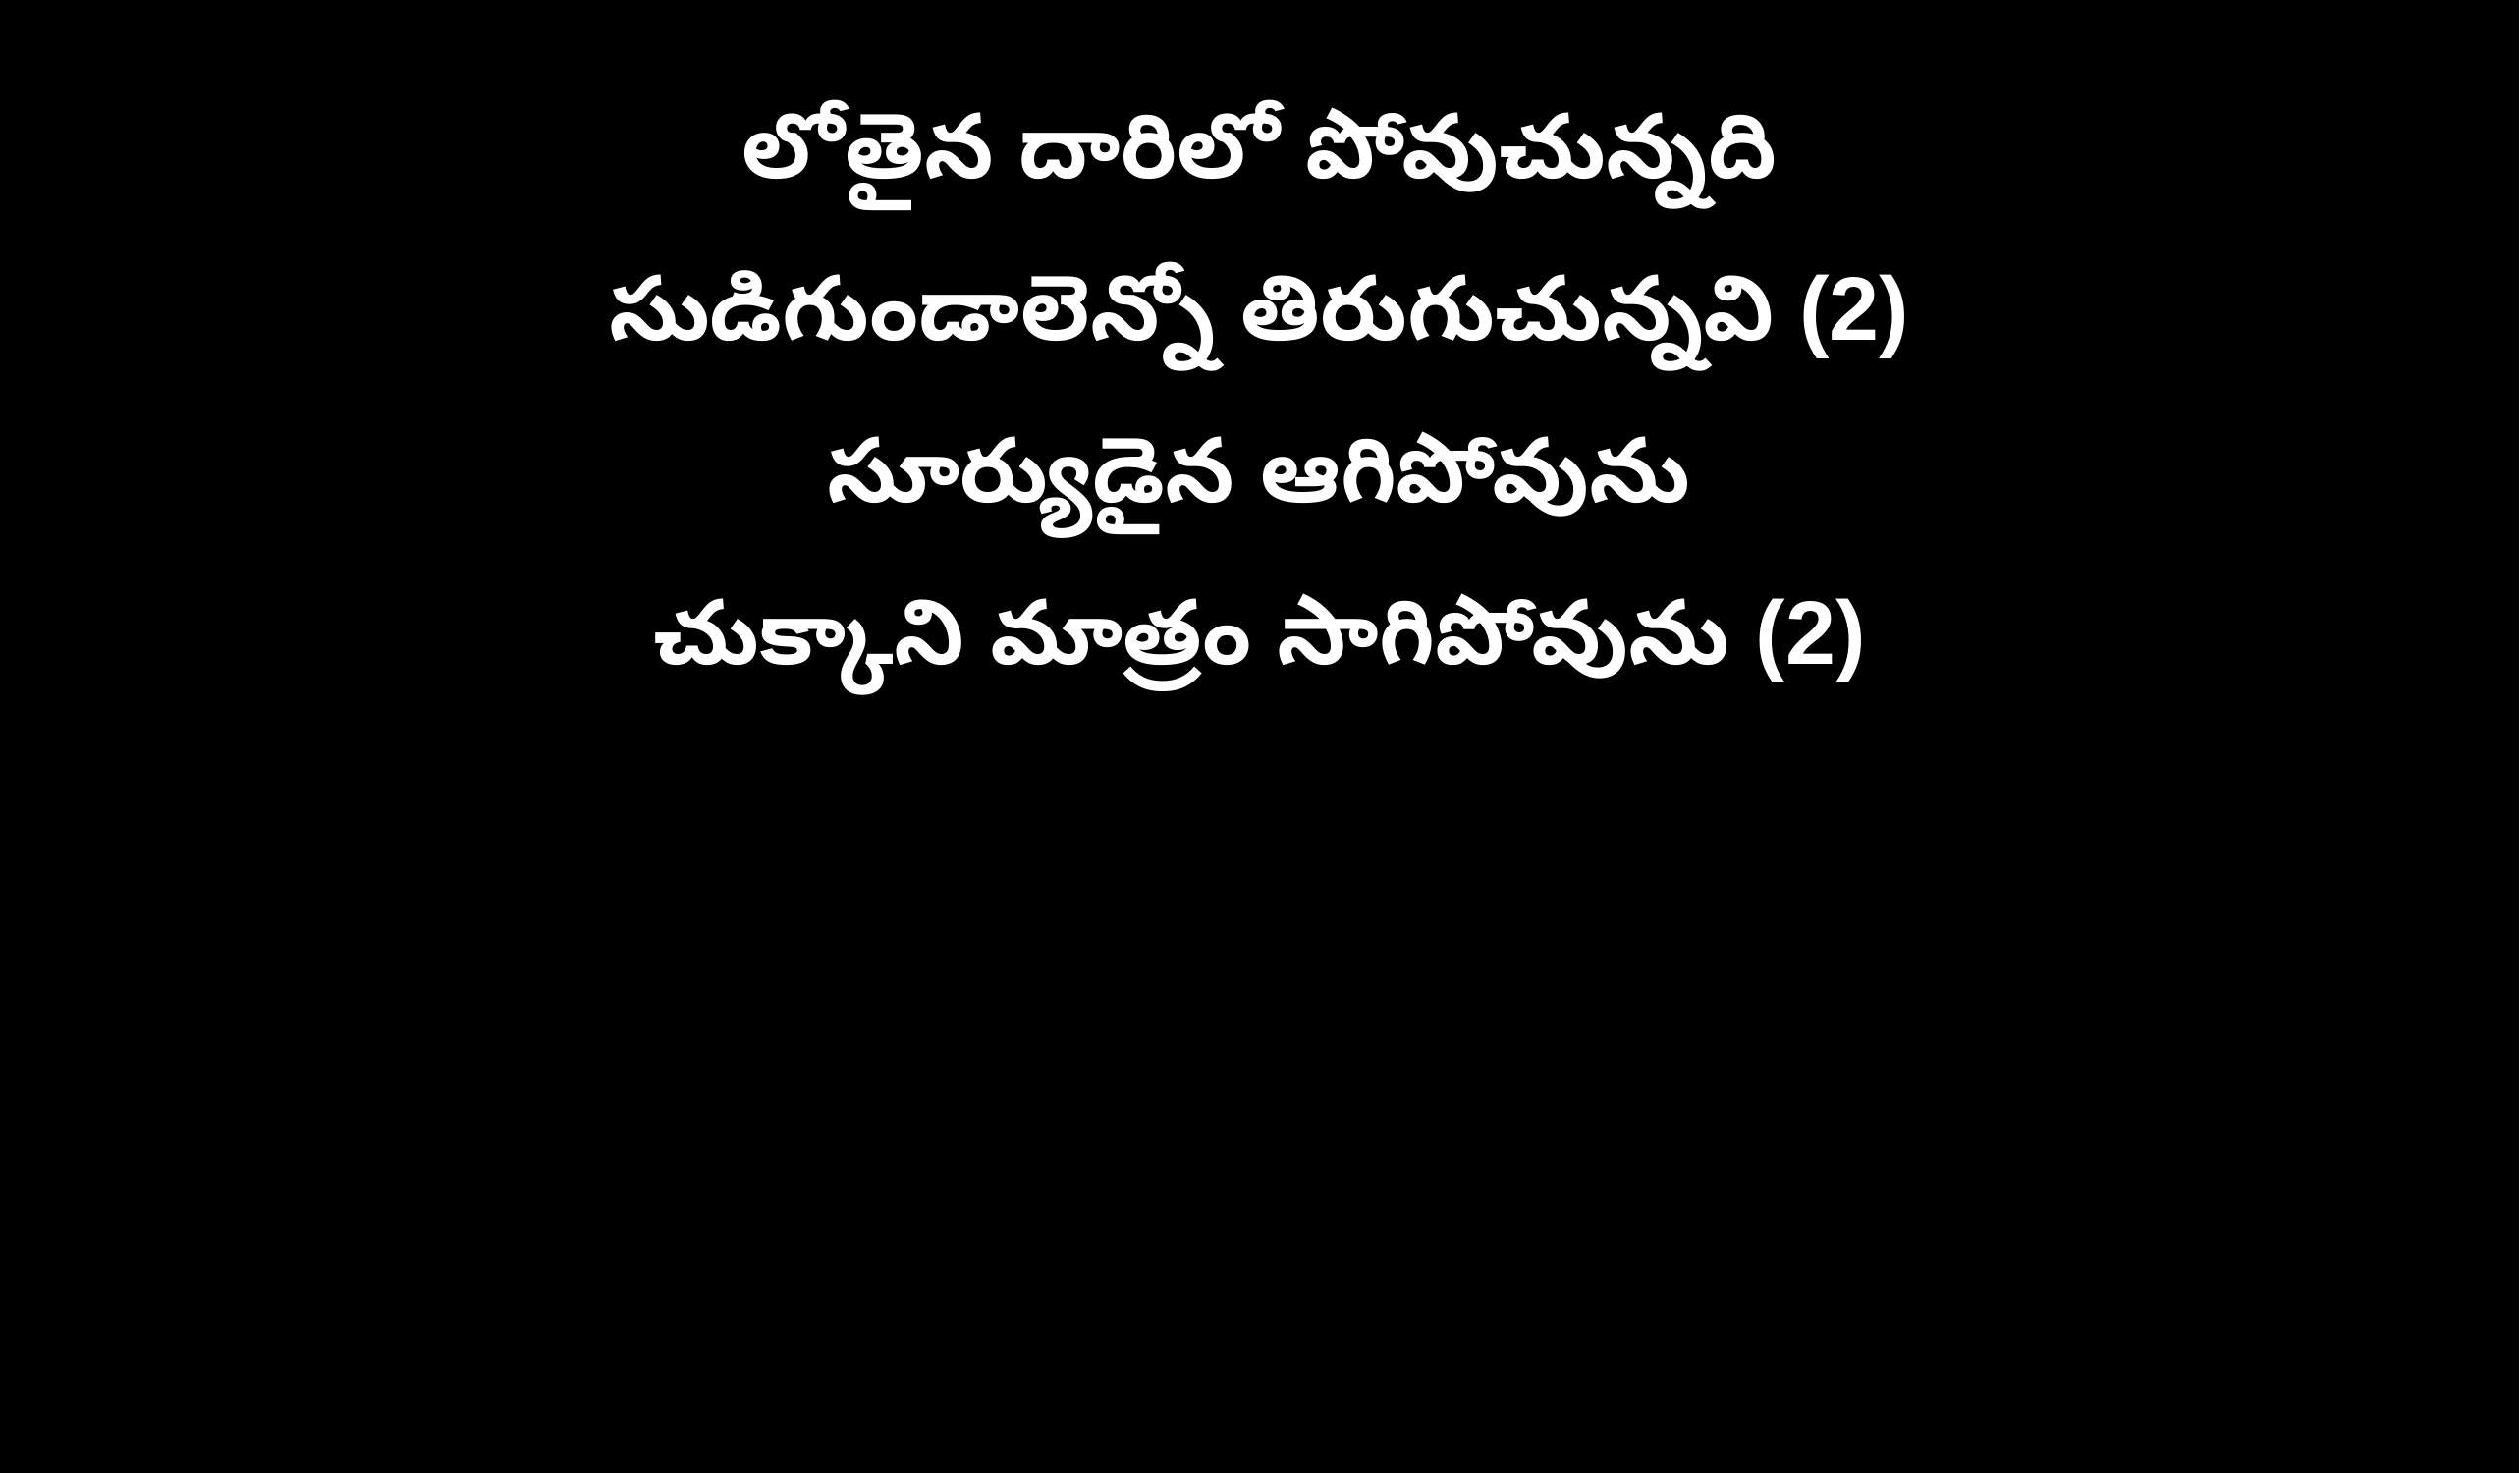

లోతైన దారిలో పోవుచున్నది
సుడిగుండాలెన్నో తిరుగుచున్నవి (2)
సూర్యుడైన ఆగిపోవును
చుక్కాని మాత్రం సాగిపోవును (2)